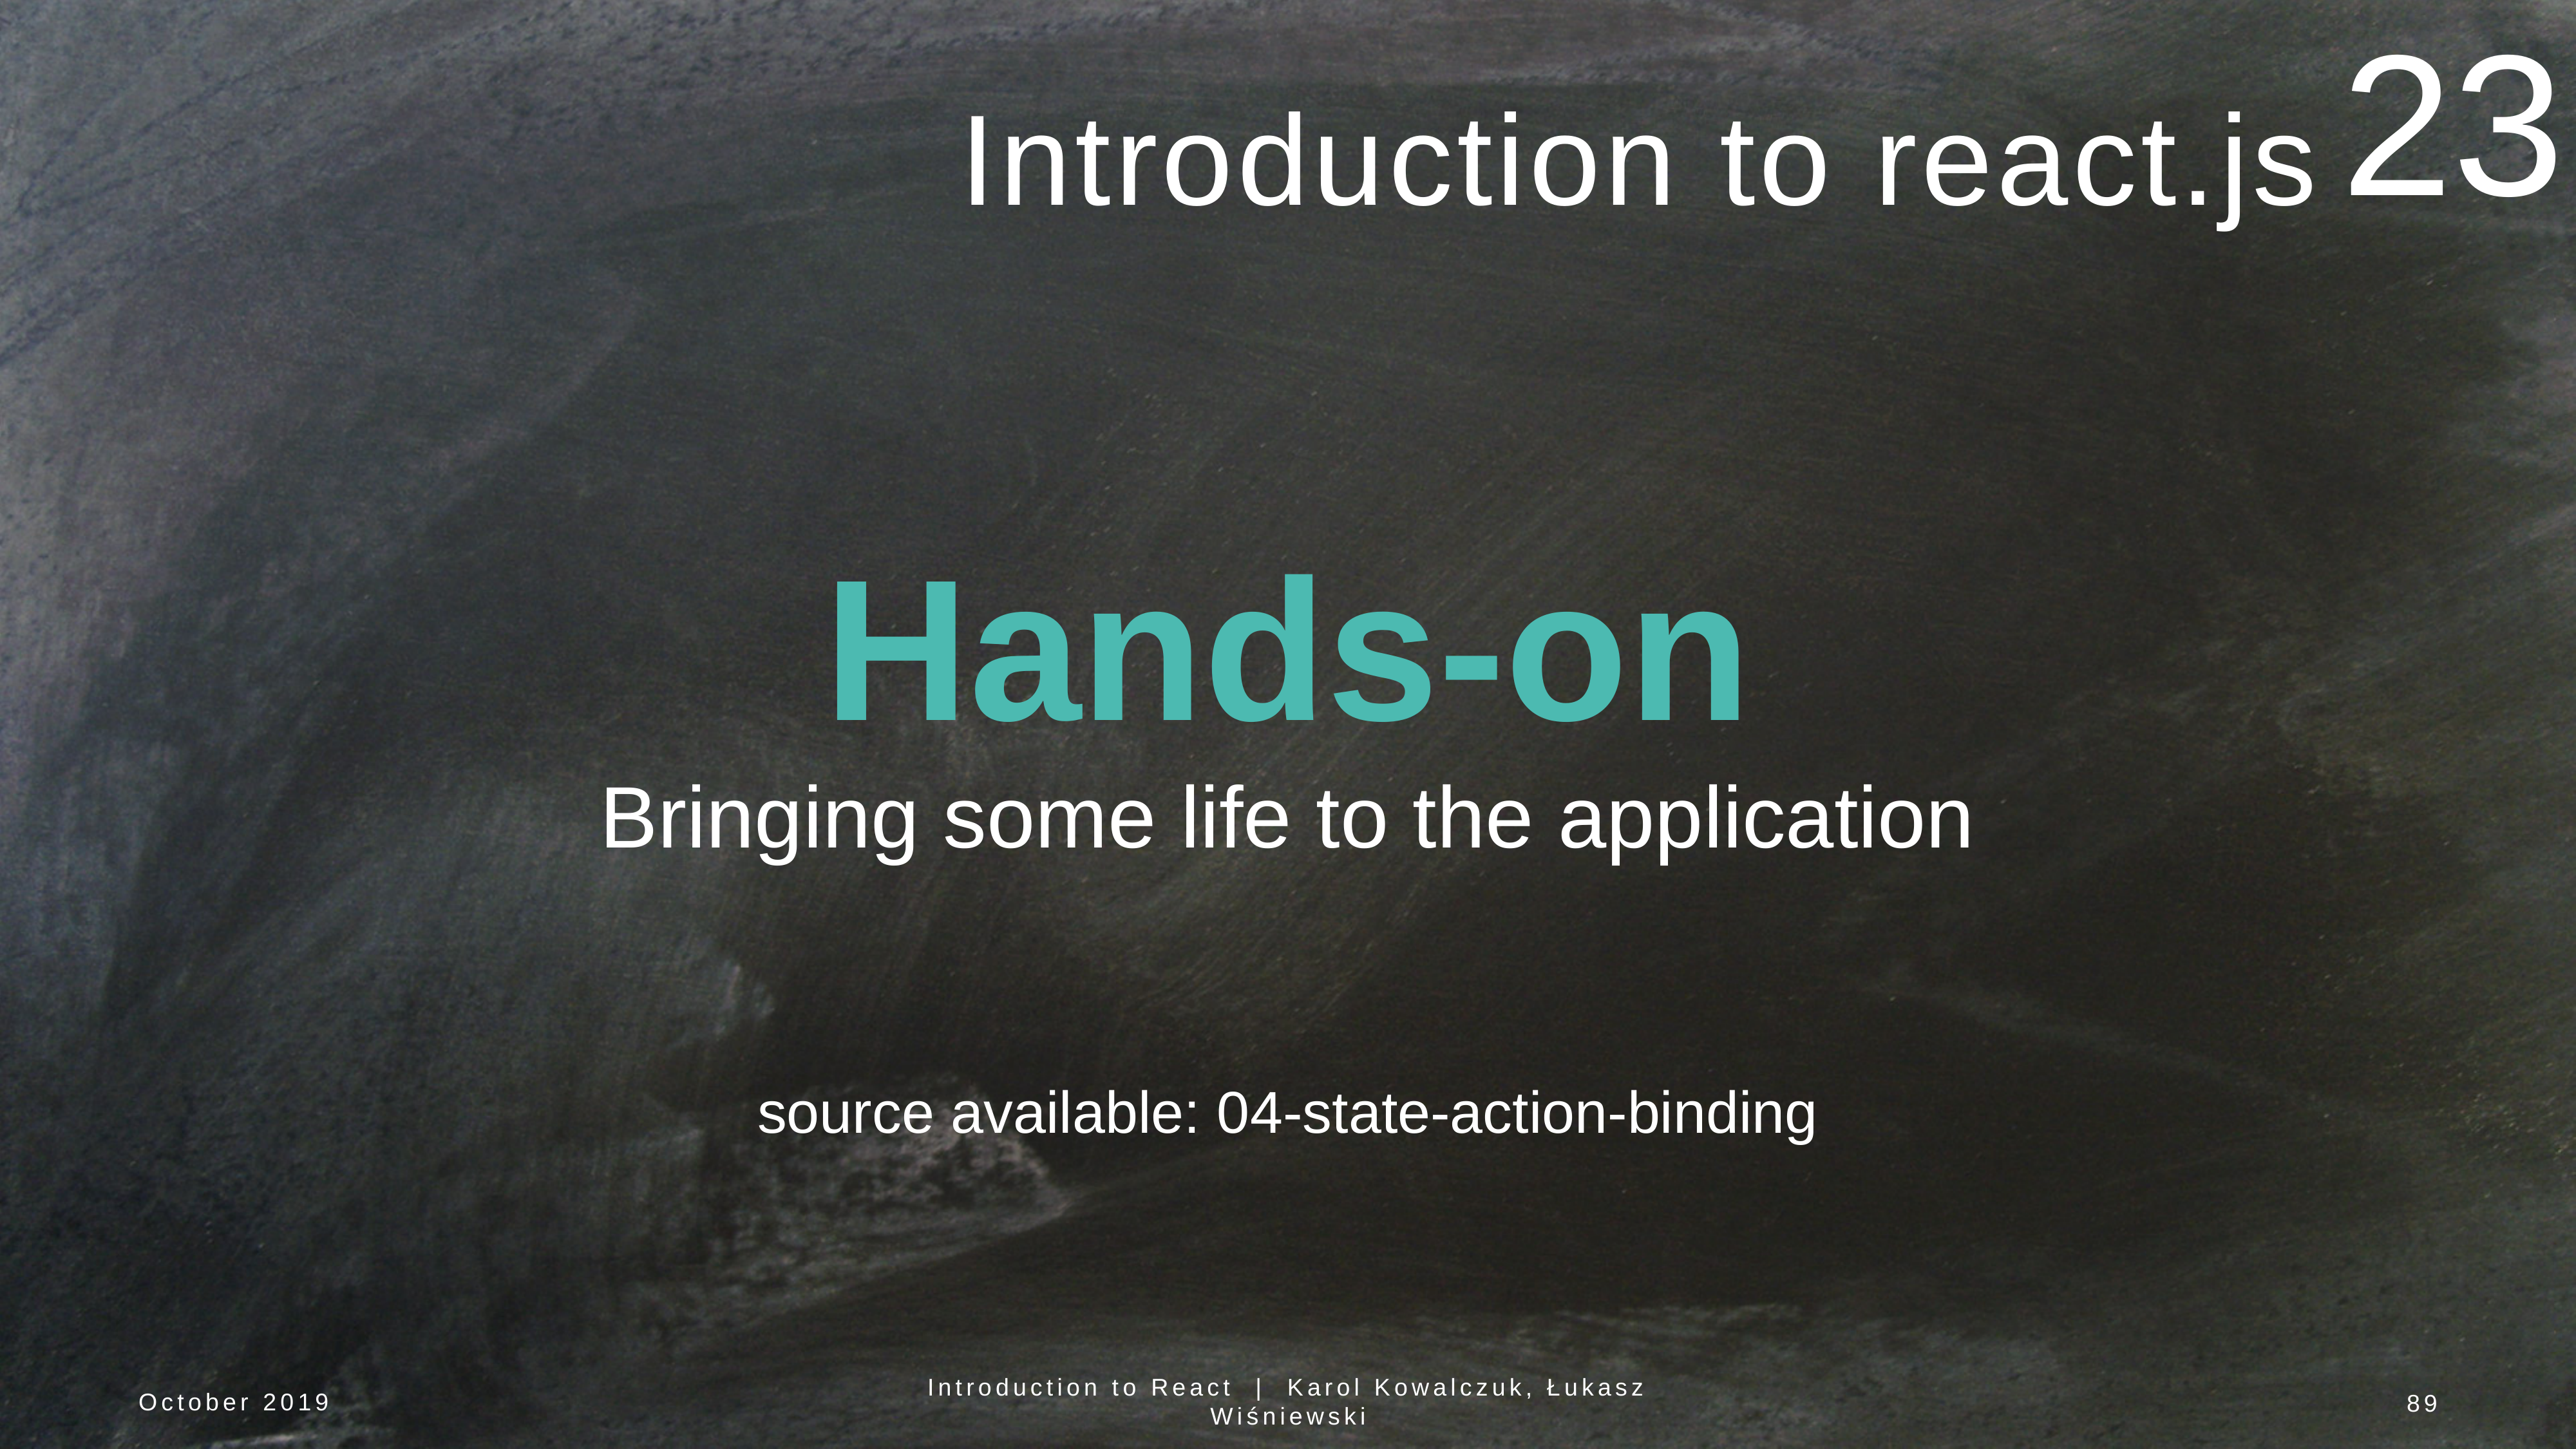

23
Introduction to react.js
Hands-on
Bringing some life to the application

source available: 04-state-action-binding
October 2019
Introduction to React  |  Karol Kowalczuk, Łukasz Wiśniewski
89